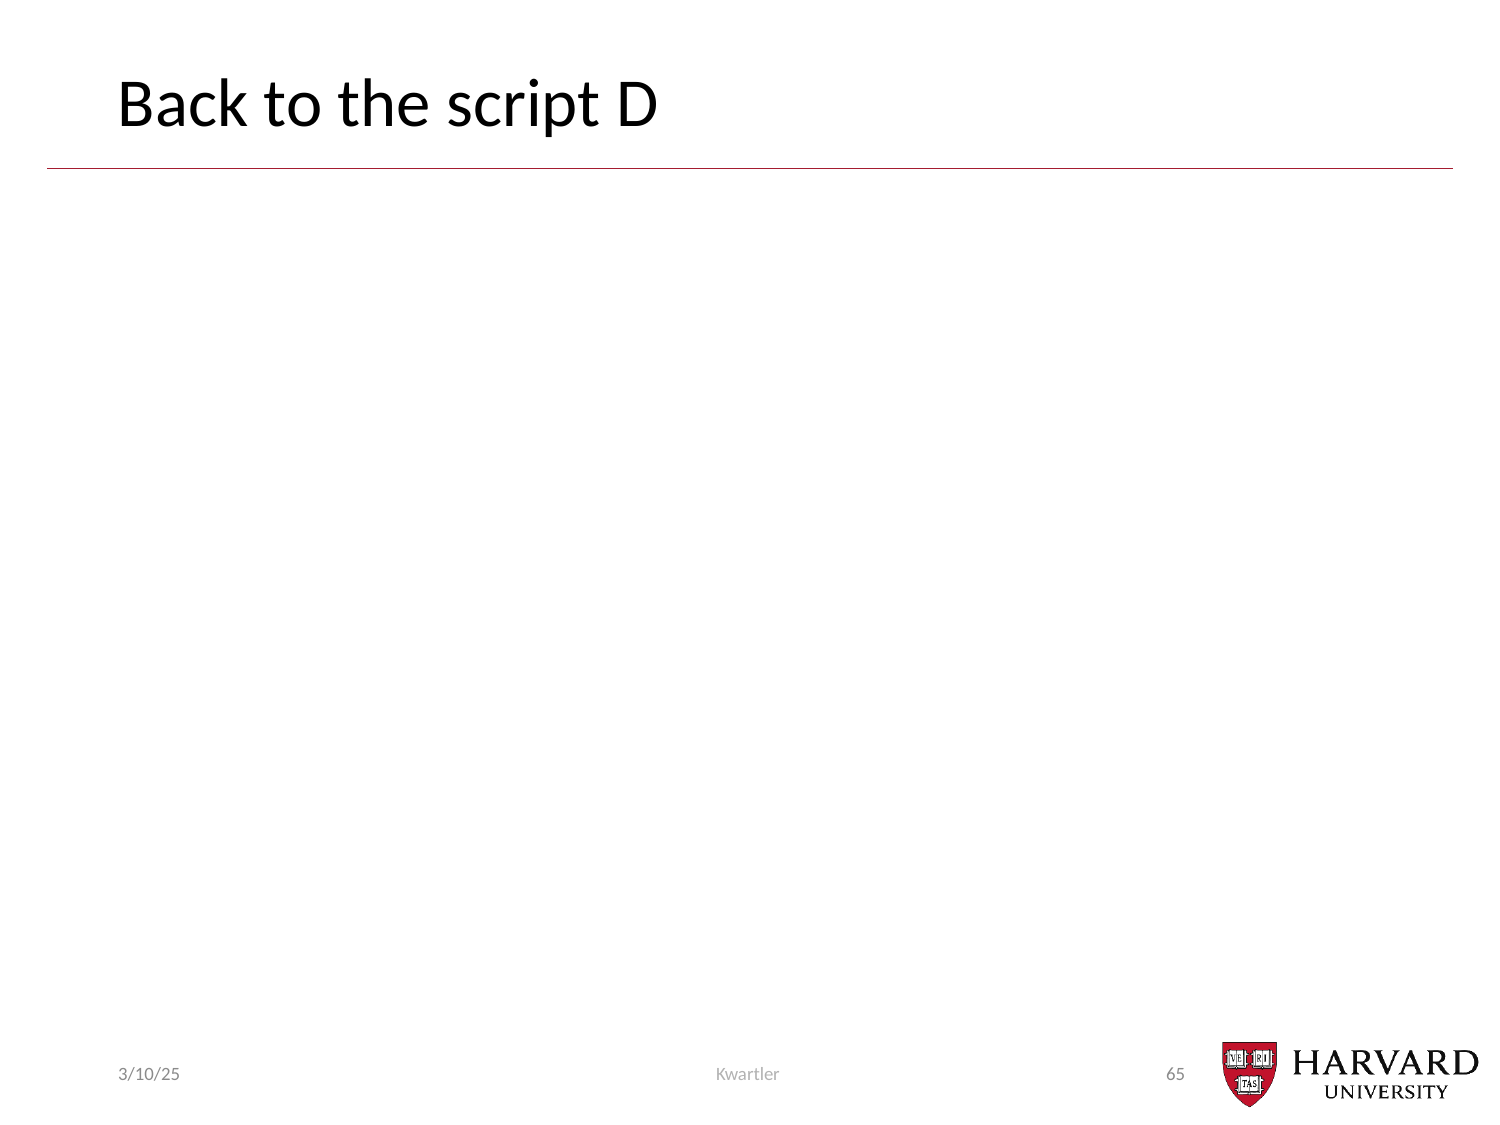

# Back to the script D
3/10/25
Kwartler
65